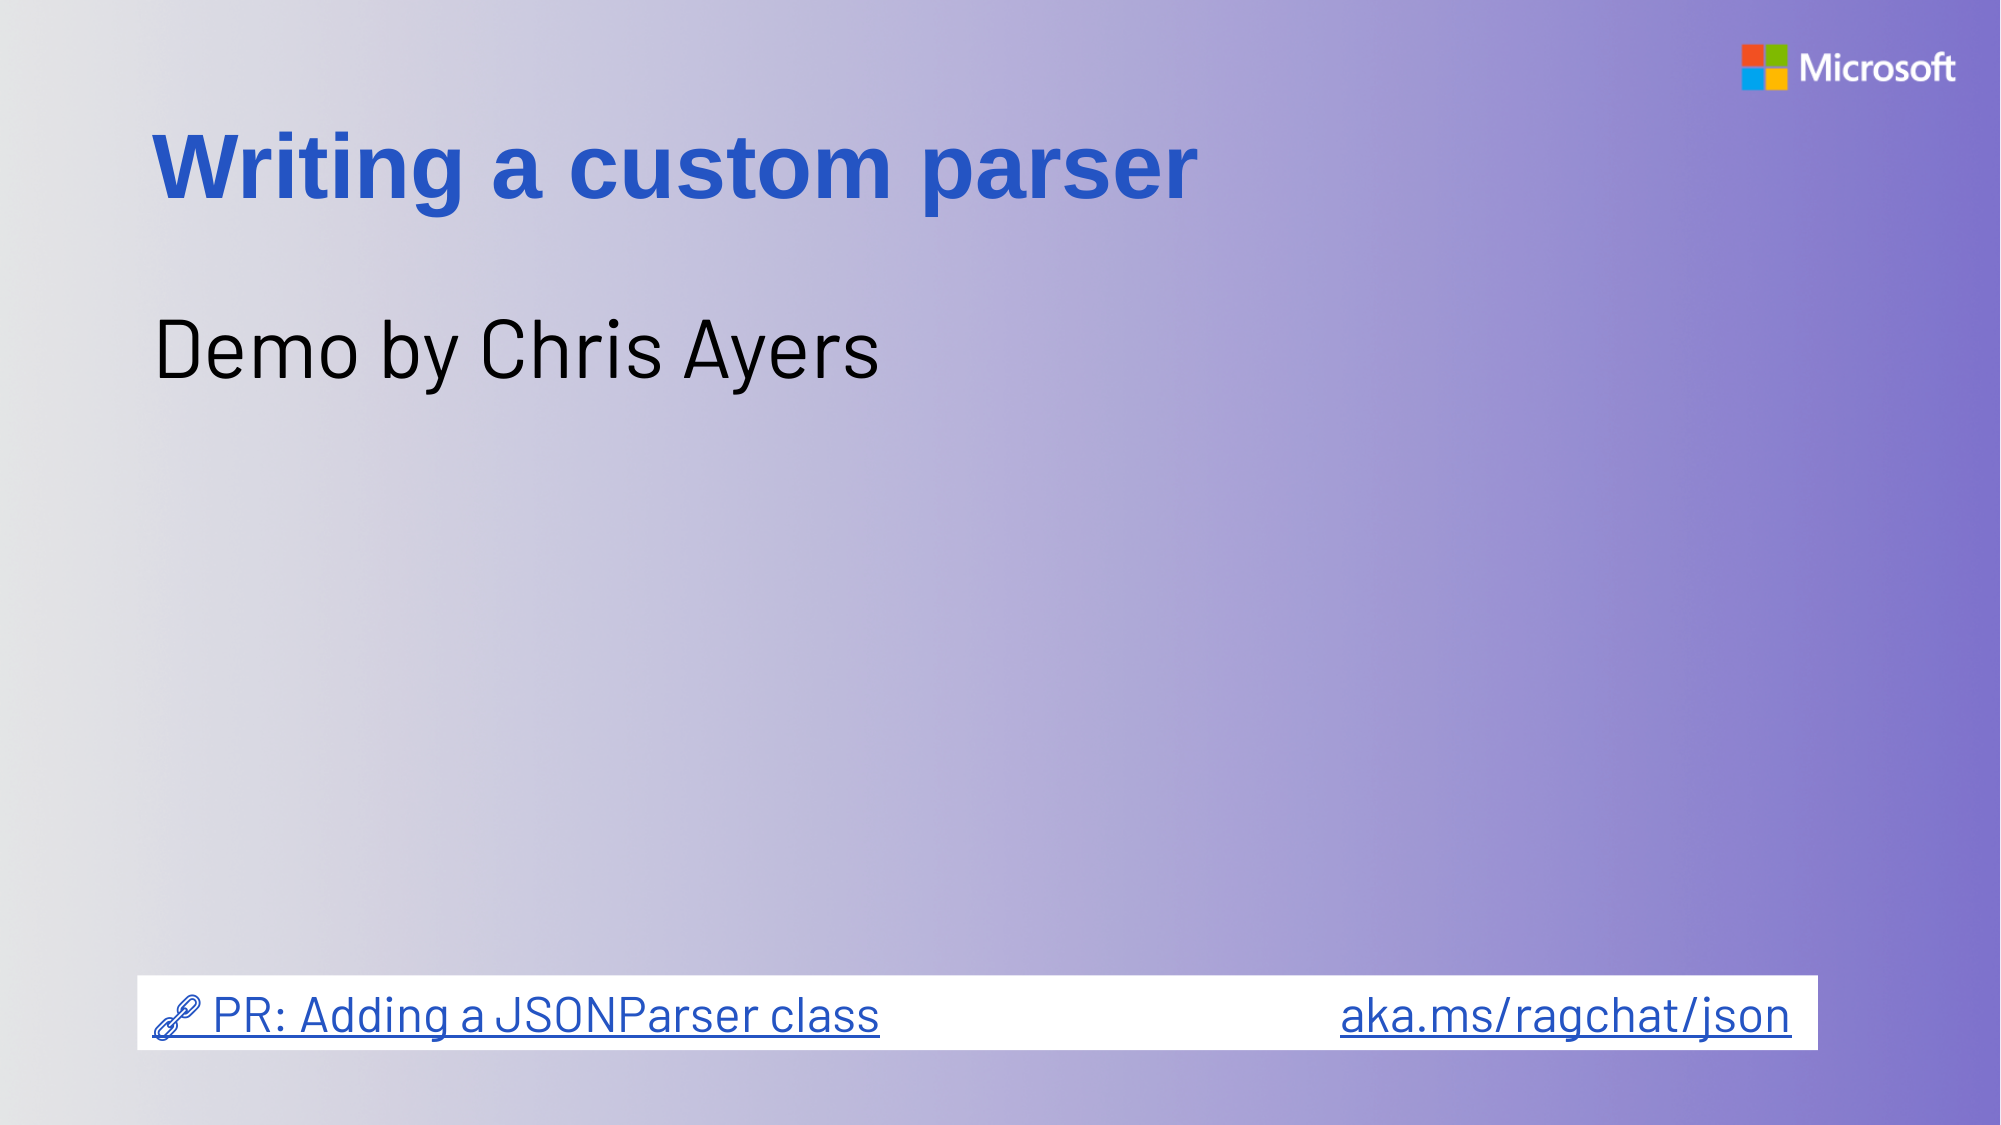

# Writing a custom parser
Demo by Chris Ayers
🔗 PR: Adding a JSONParser class                                              aka.ms/ragchat/json